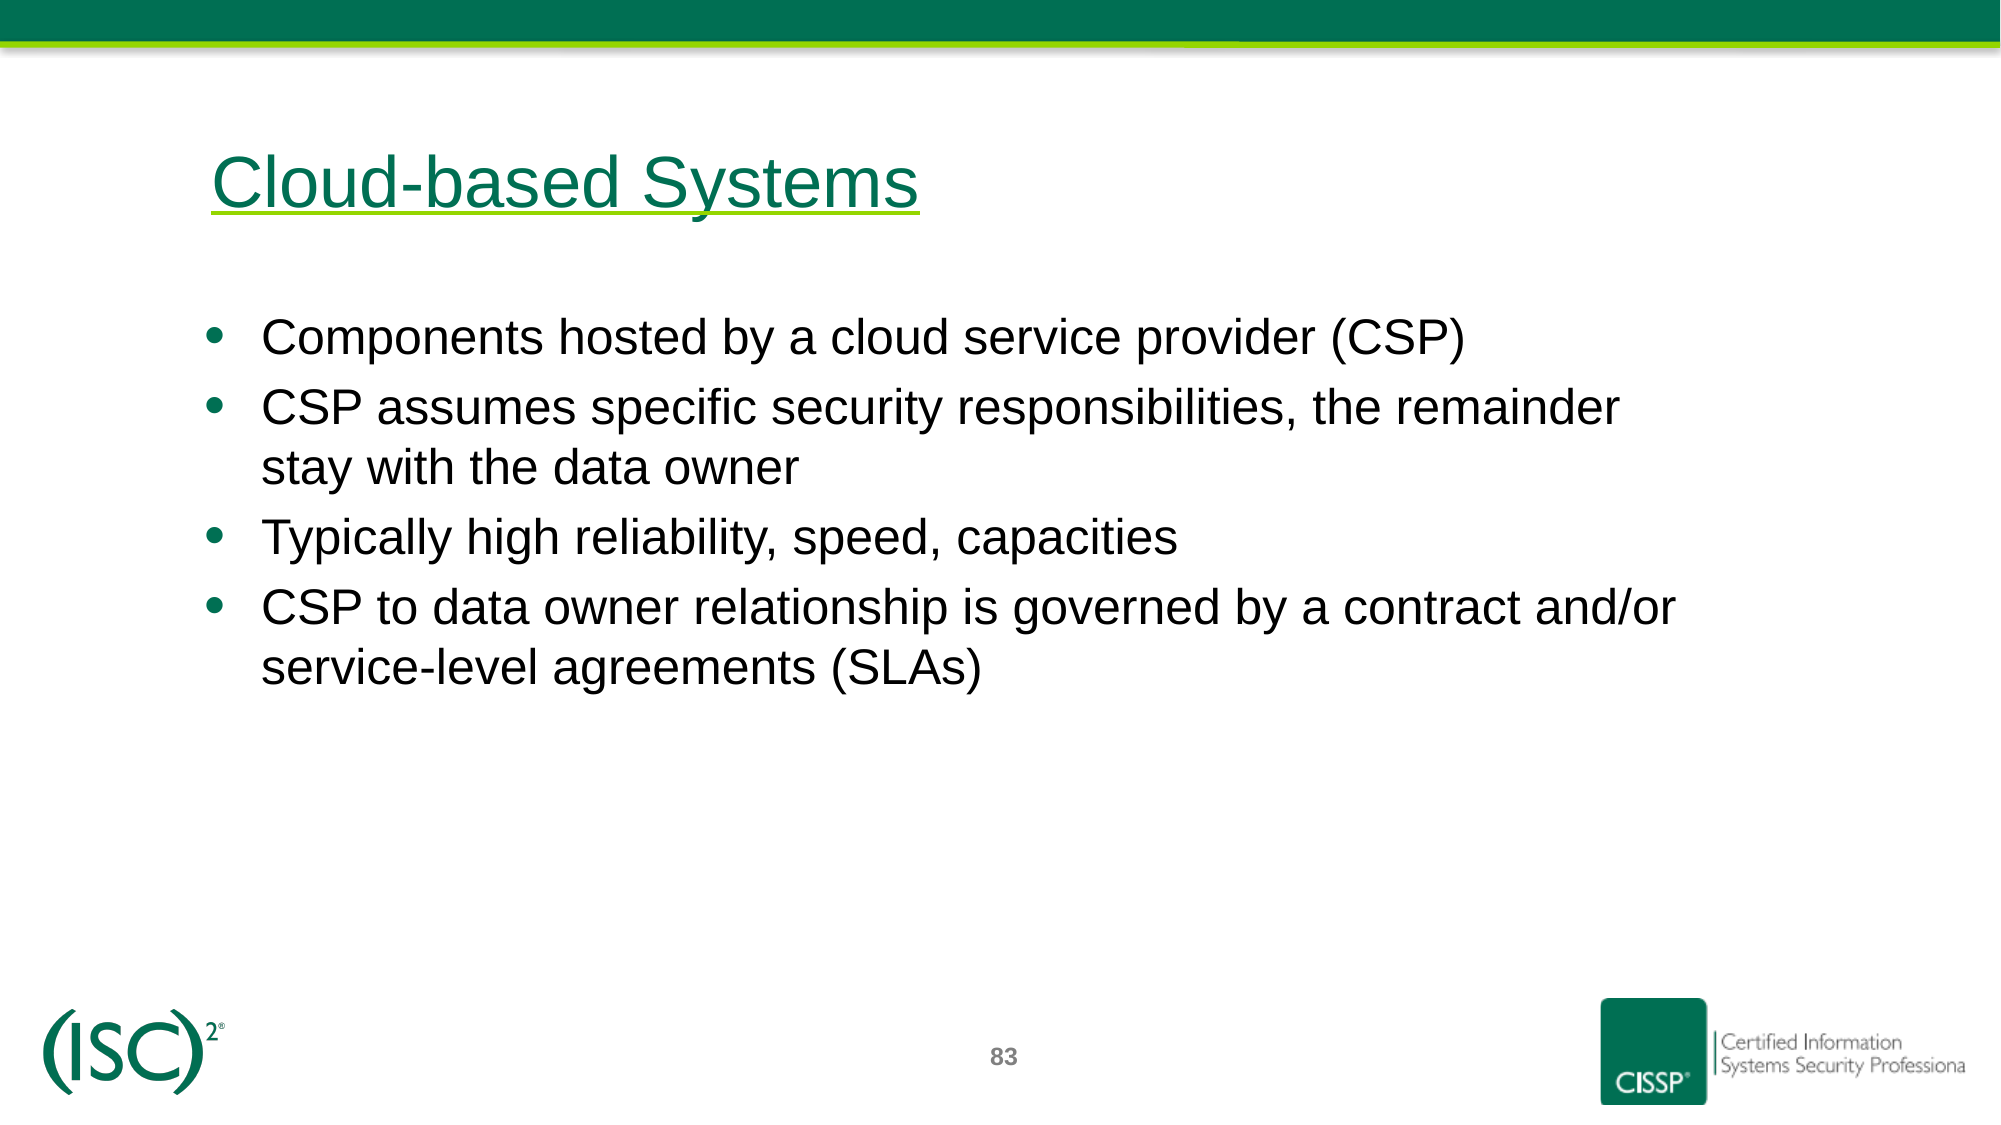

# Cloud-based Systems
Components hosted by a cloud service provider (CSP)
CSP assumes specific security responsibilities, the remainder stay with the data owner
Typically high reliability, speed, capacities
CSP to data owner relationship is governed by a contract and/or service-level agreements (SLAs)